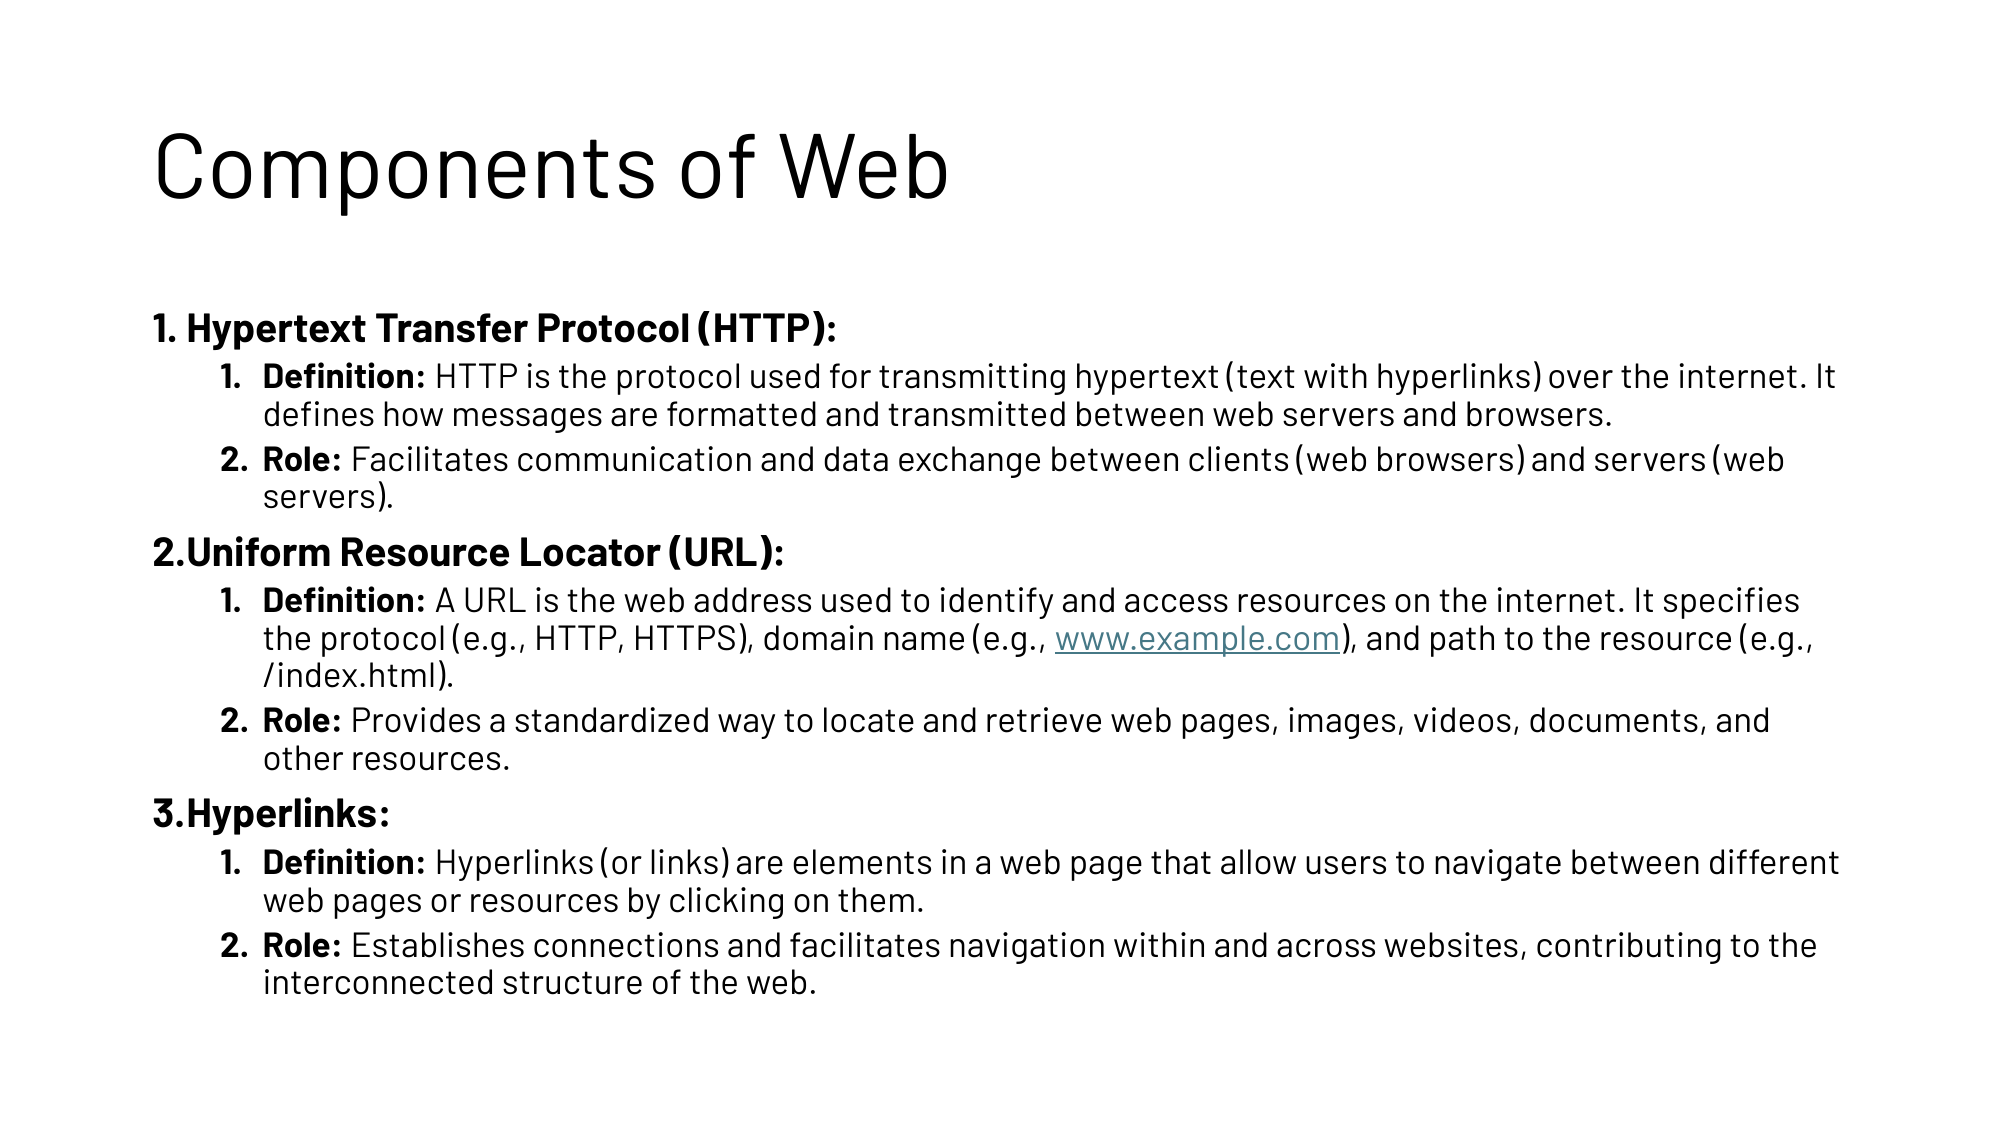

# Components of Web
Hypertext Transfer Protocol (HTTP):
Definition: HTTP is the protocol used for transmitting hypertext (text with hyperlinks) over the internet. It defines how messages are formatted and transmitted between web servers and browsers.
Role: Facilitates communication and data exchange between clients (web browsers) and servers (web servers).
Uniform Resource Locator (URL):
Definition: A URL is the web address used to identify and access resources on the internet. It specifies the protocol (e.g., HTTP, HTTPS), domain name (e.g., www.example.com), and path to the resource (e.g., /index.html).
Role: Provides a standardized way to locate and retrieve web pages, images, videos, documents, and other resources.
Hyperlinks:
Definition: Hyperlinks (or links) are elements in a web page that allow users to navigate between different web pages or resources by clicking on them.
Role: Establishes connections and facilitates navigation within and across websites, contributing to the interconnected structure of the web.